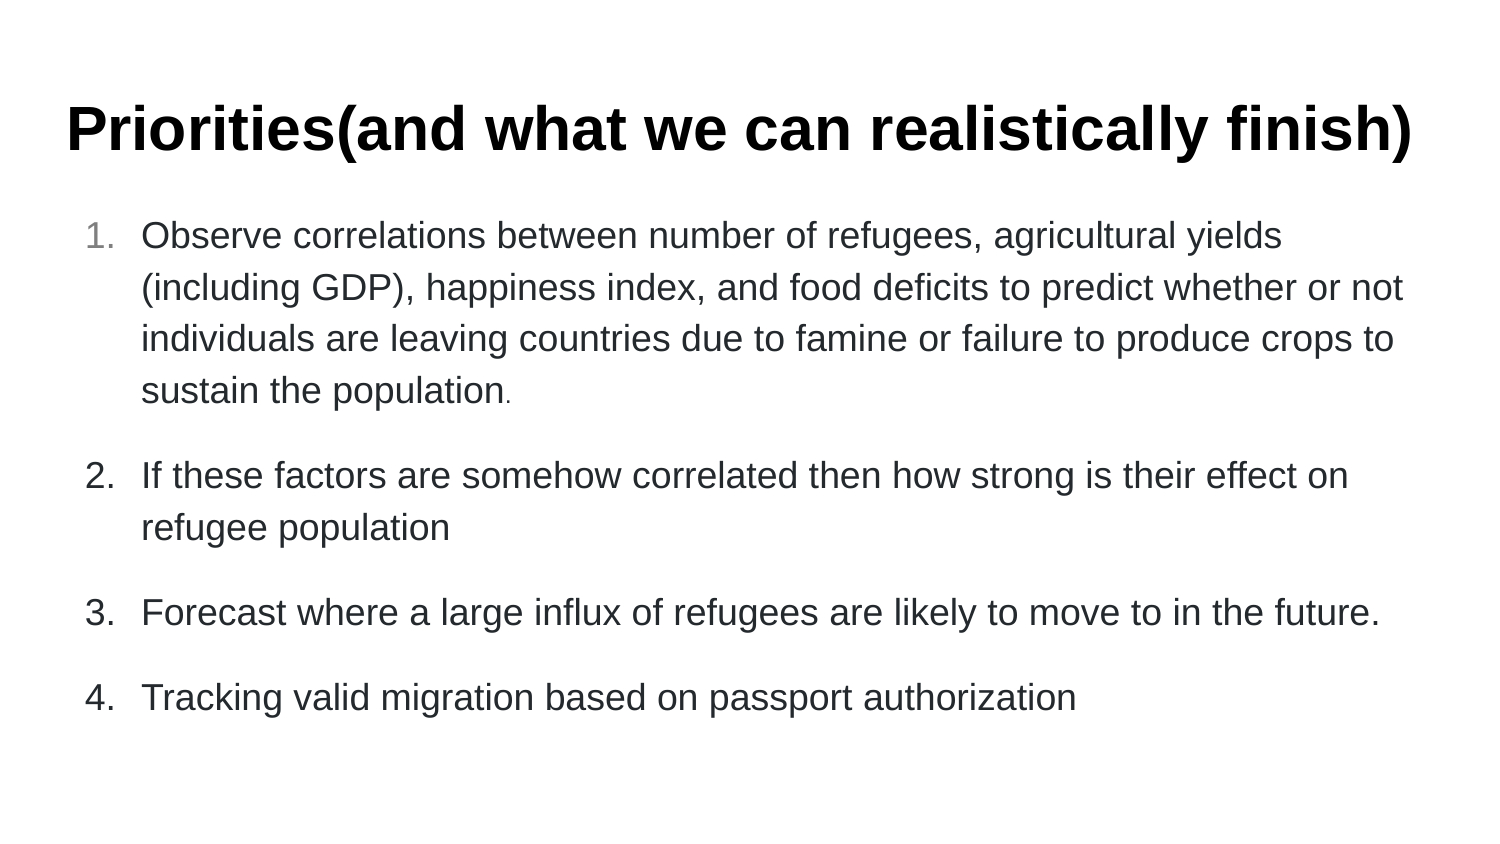

# Priorities(and what we can realistically finish)
Observe correlations between number of refugees, agricultural yields (including GDP), happiness index, and food deficits to predict whether or not individuals are leaving countries due to famine or failure to produce crops to sustain the population.
If these factors are somehow correlated then how strong is their effect on refugee population
Forecast where a large influx of refugees are likely to move to in the future.
Tracking valid migration based on passport authorization